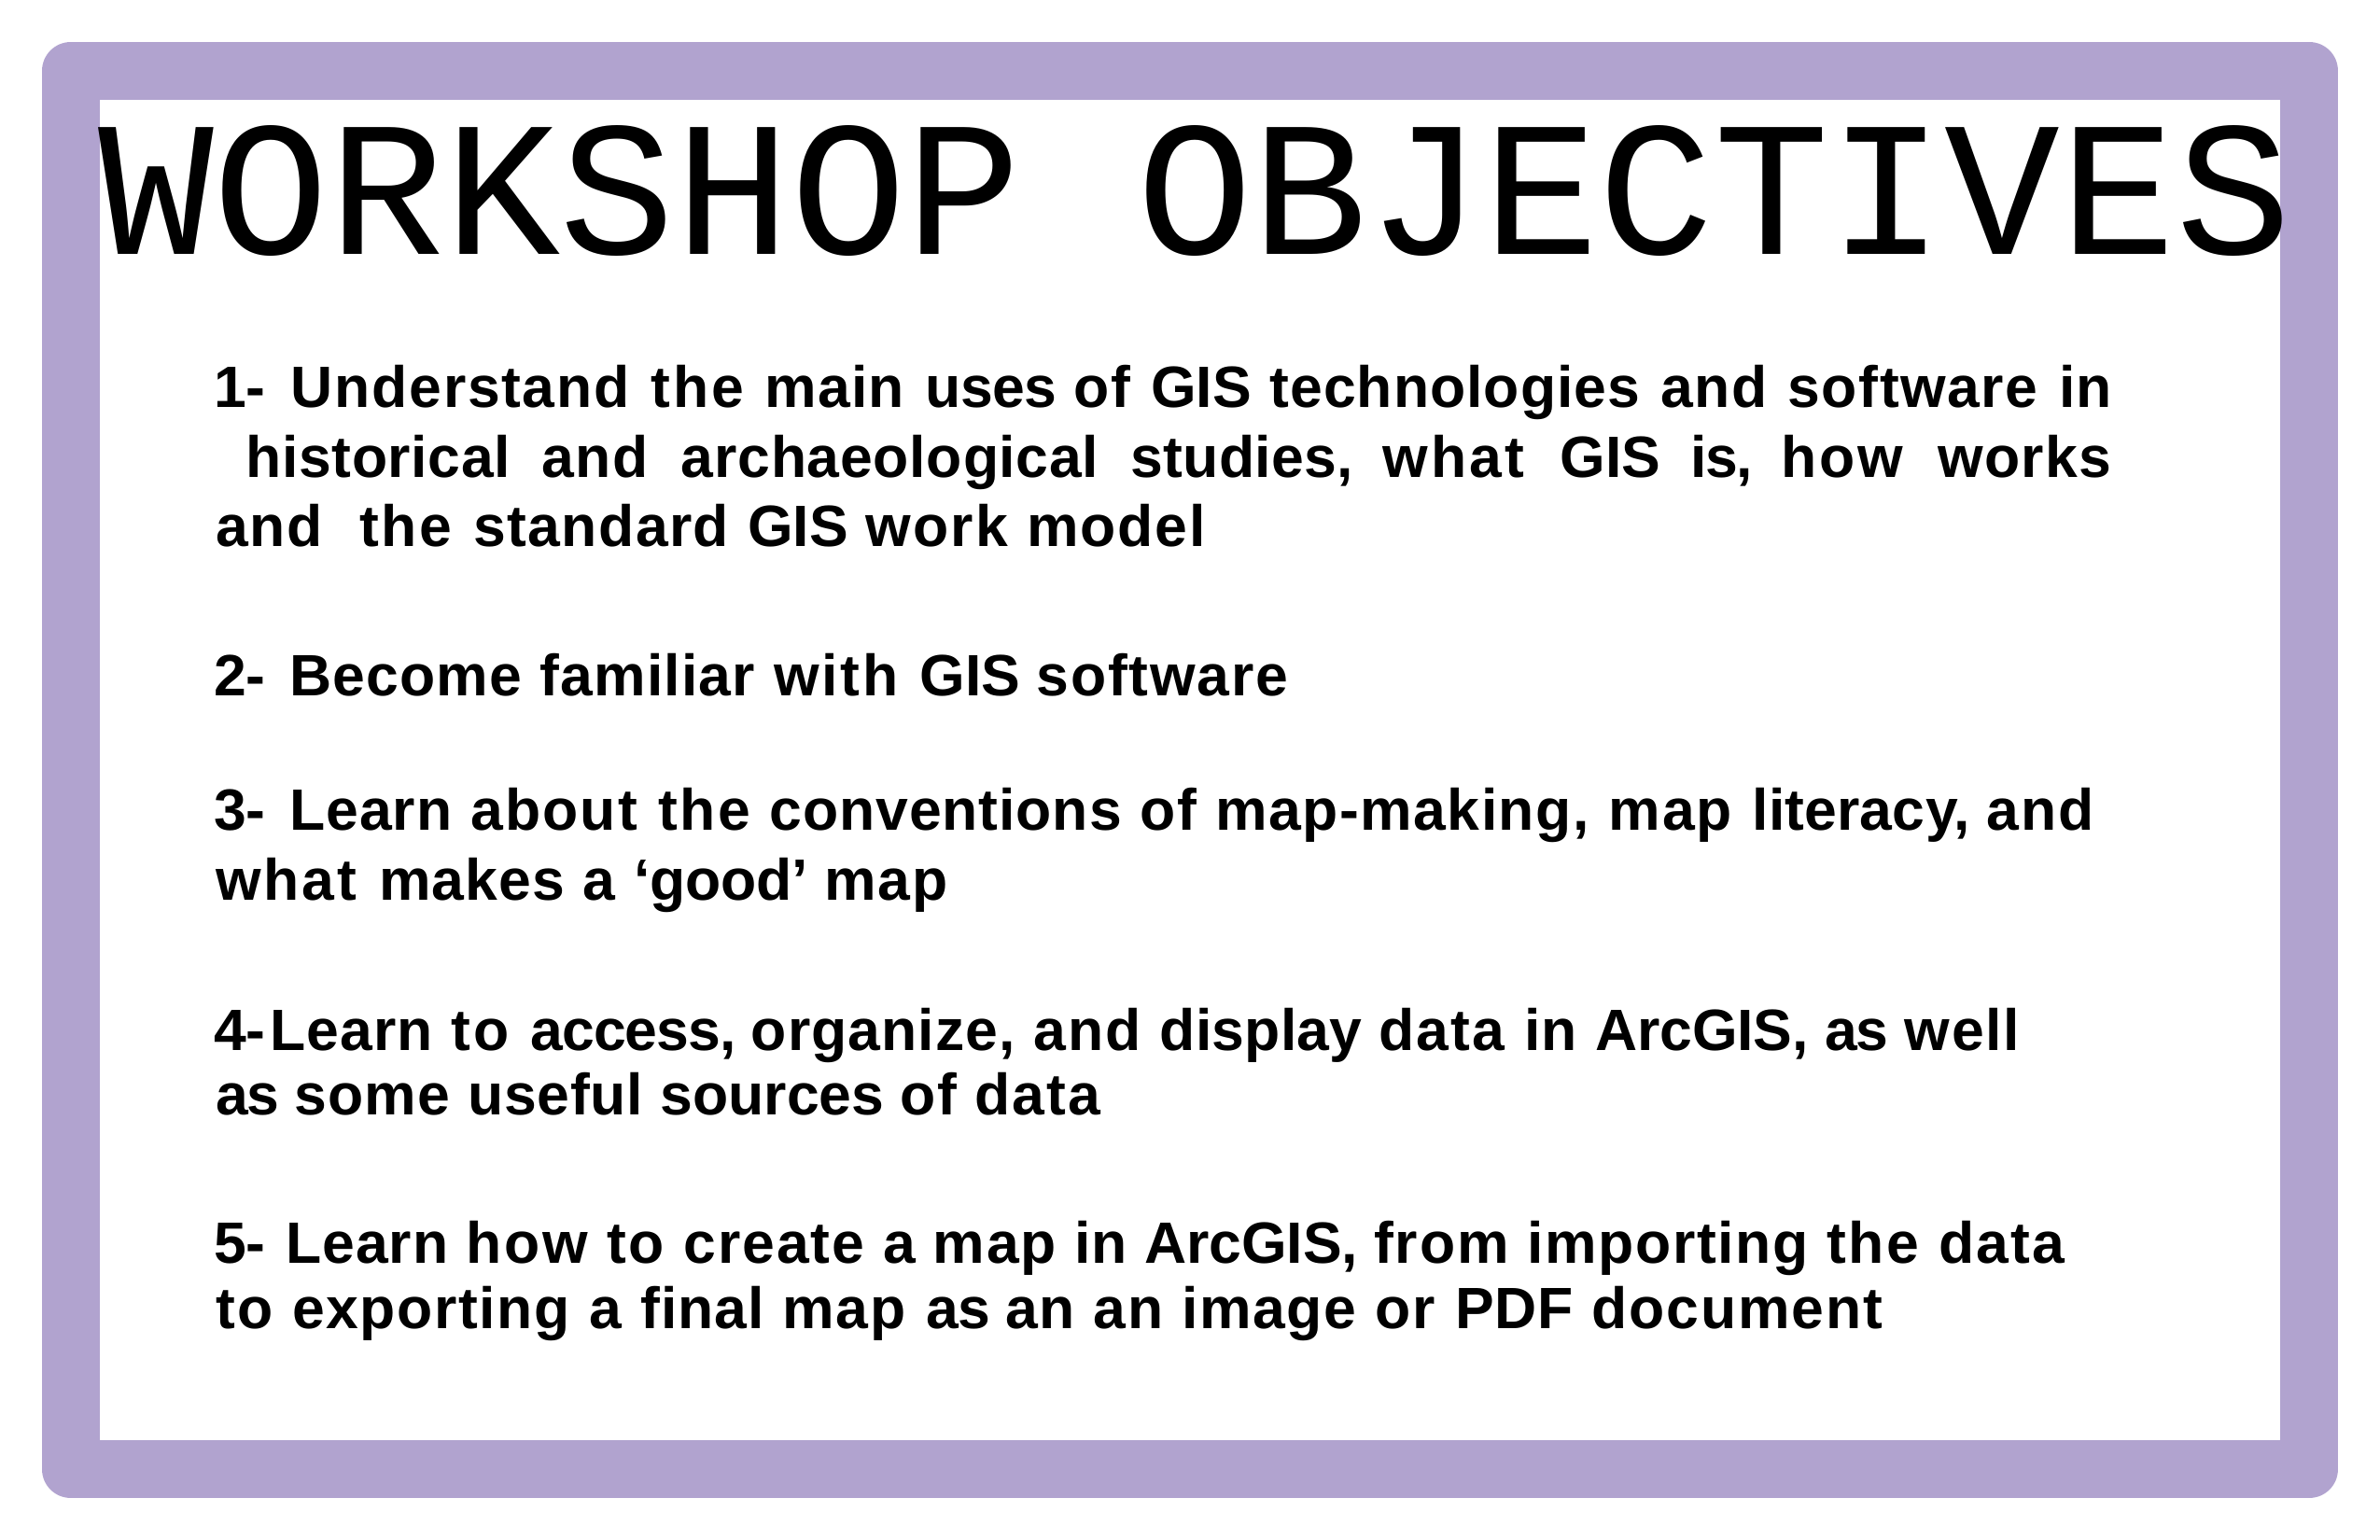

# WORKSHOP OBJECTIVES
- Understand the main uses of GIS technologies and software in  historical and archaeological studies, what GIS is, how works and  the standard GIS work model

- Become familiar with GIS software
- Learn about the conventions of map-making, map literacy, and  what makes a ‘good’ map

-	Learn to access, organize, and display data in ArcGIS, as well  as some useful sources of data

- Learn how to create a map in ArcGIS, from importing the data  to exporting a final map as an an image or PDF document